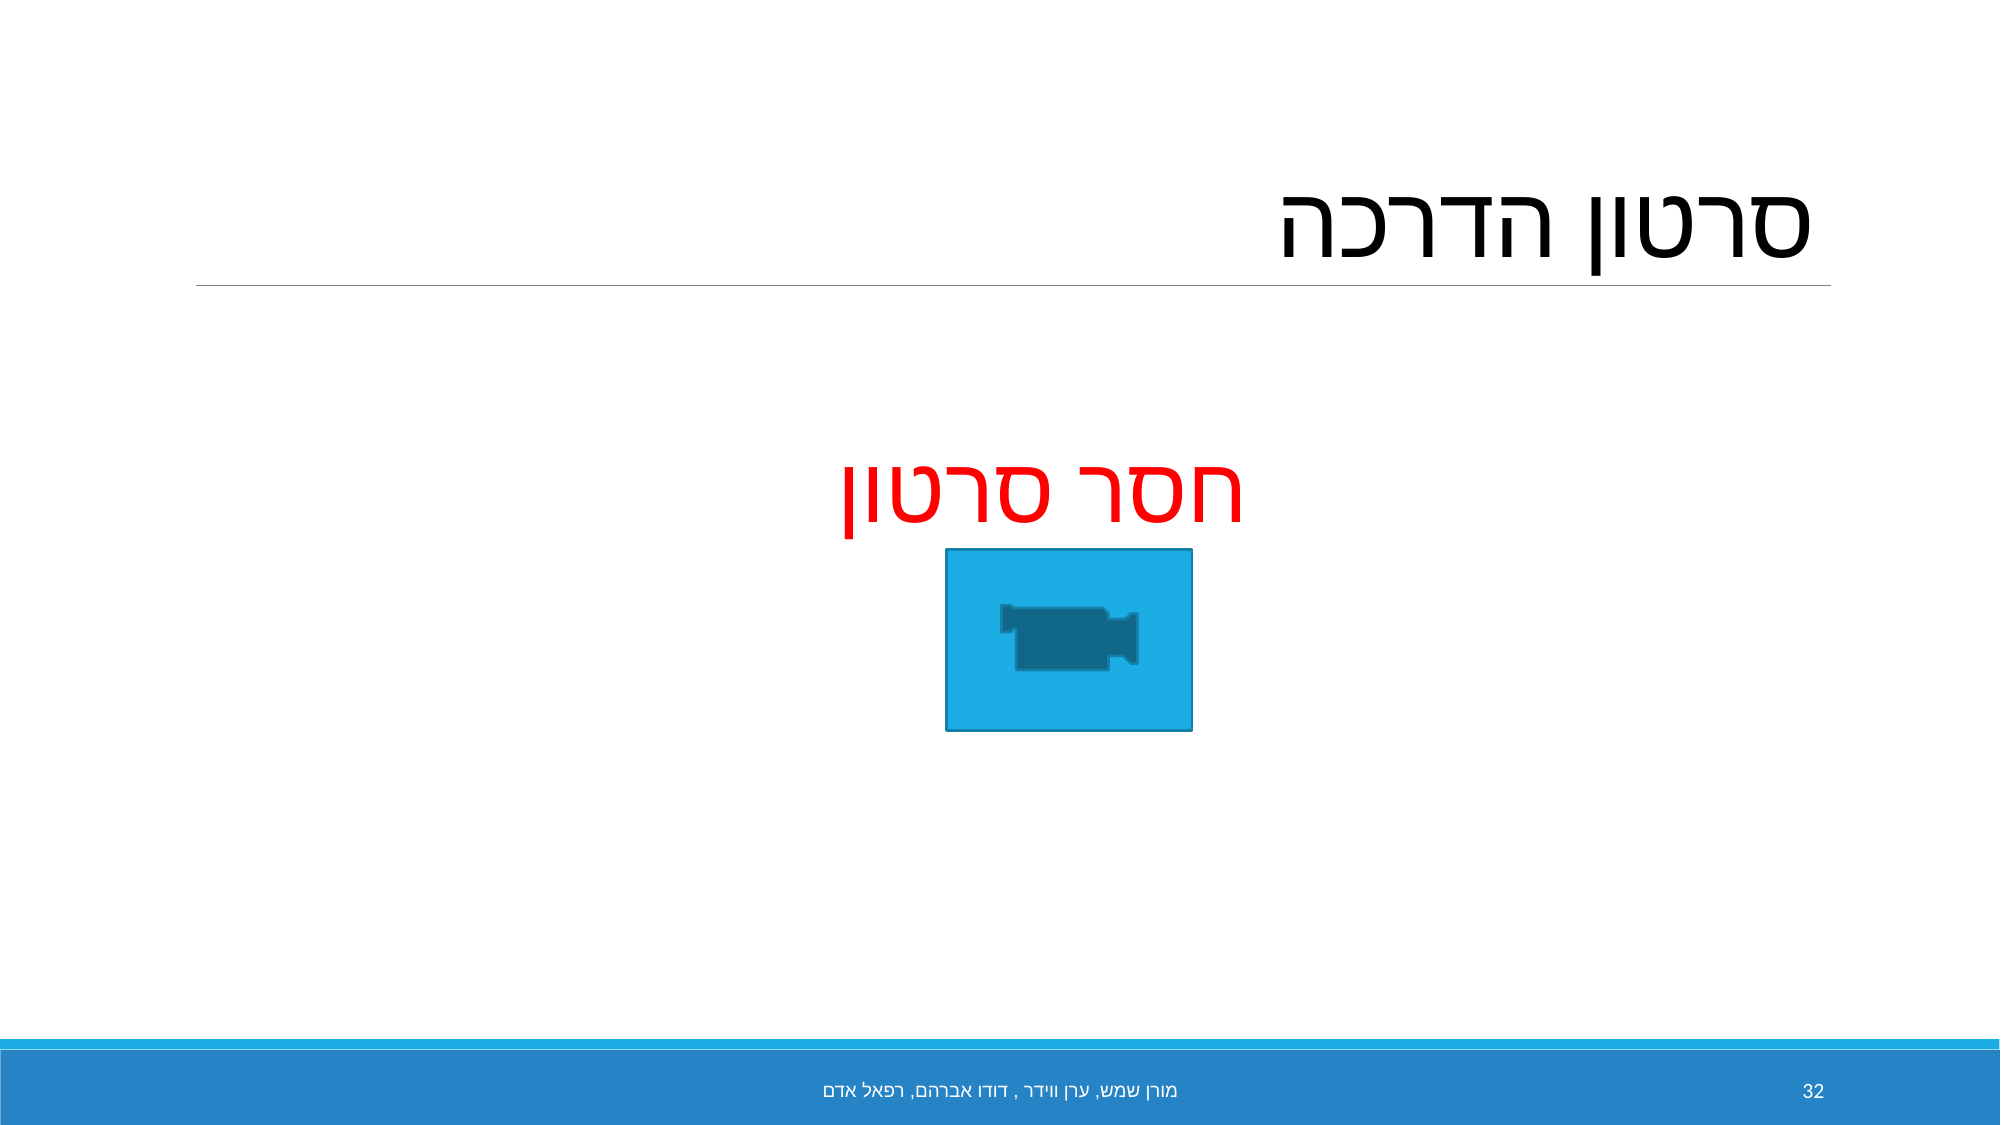

# סרטון הדרכה
חסר סרטון

מורן שמש, ערן ווידר , דודו אברהם, רפאל אדם
32